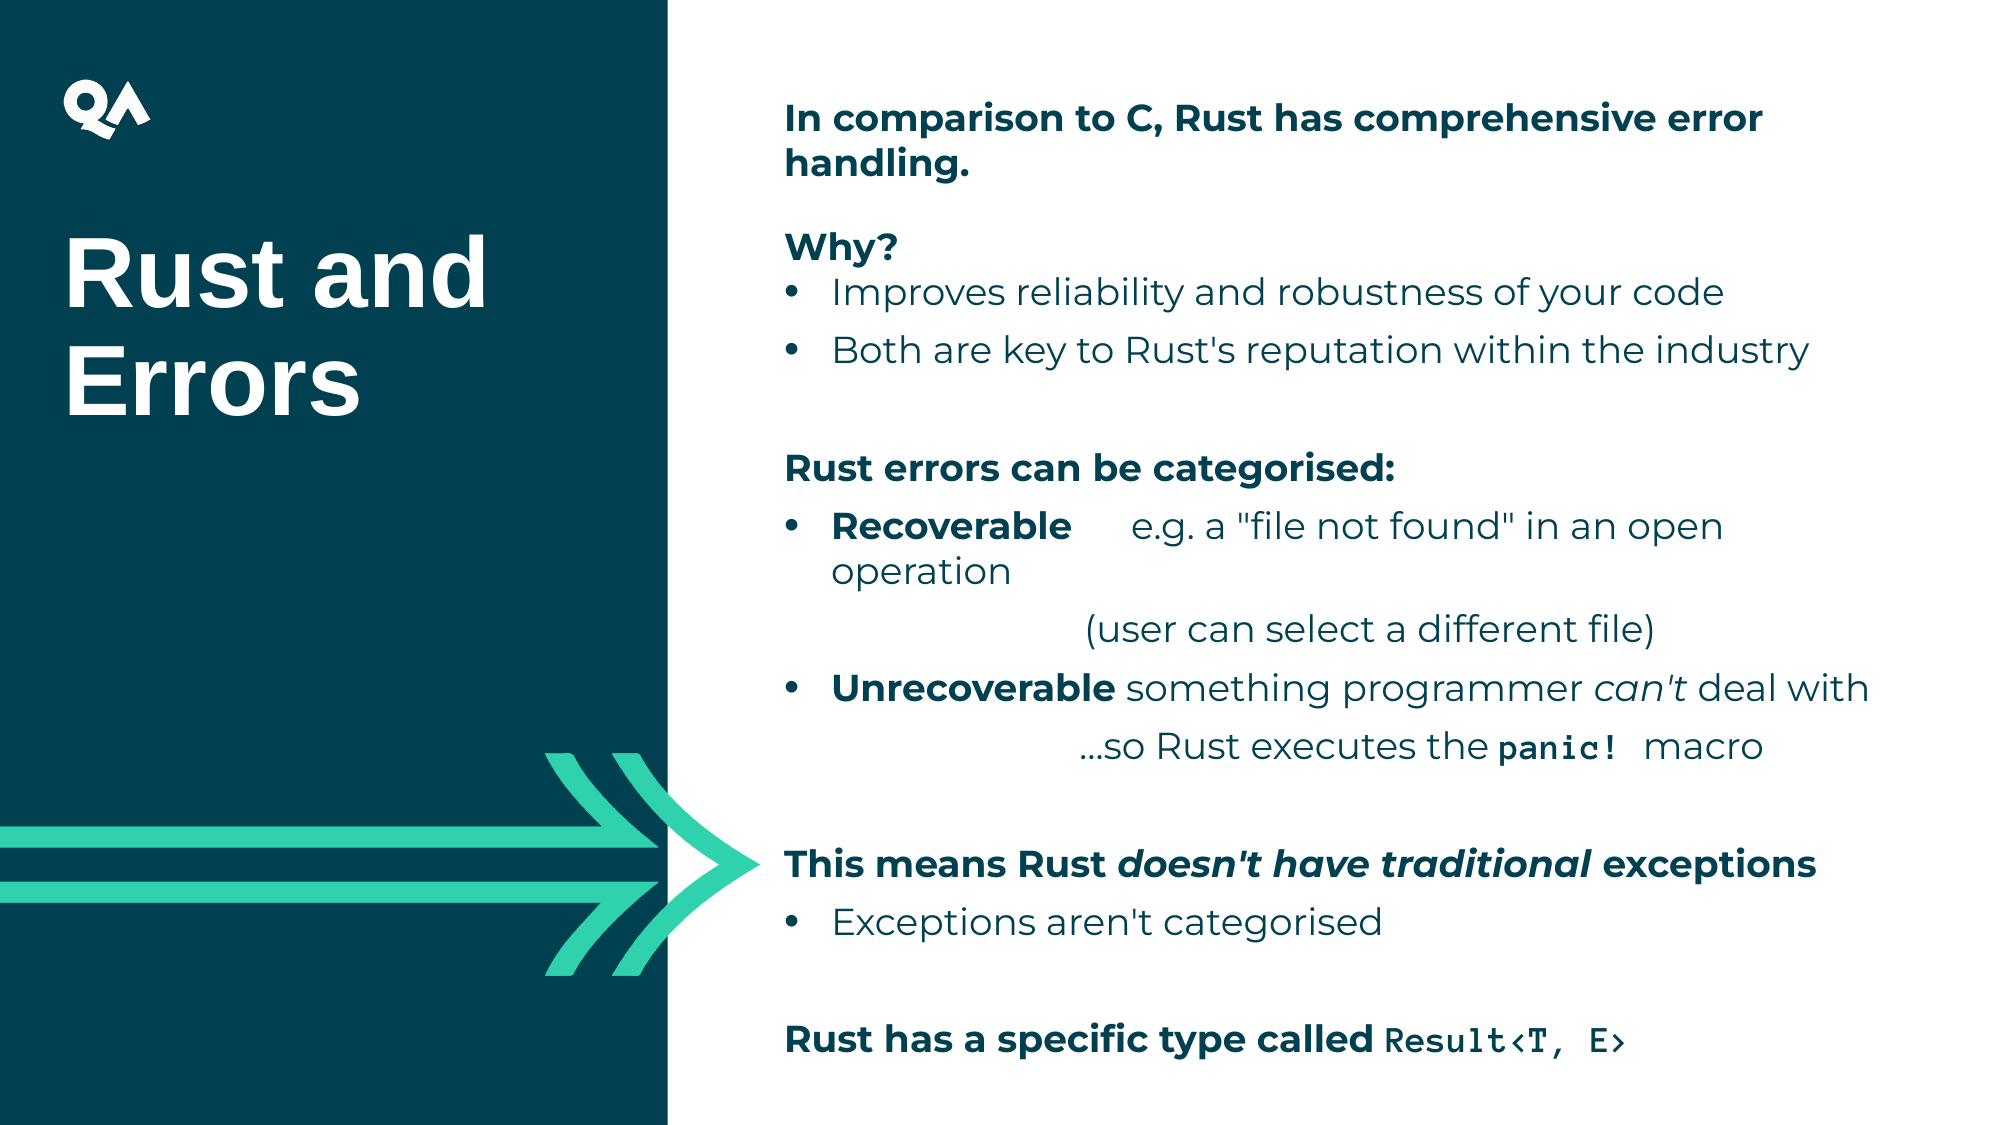

In comparison to C, Rust has comprehensive error handling.
Why?
Improves reliability and robustness of your code
Both are key to Rust's reputation within the industry

Rust errors can be categorised:
Recoverable	e.g. a "file not found" in an open operation
		(user can select a different file)
Unrecoverable something programmer can't deal with
…so Rust executes the panic! macro

This means Rust doesn't have traditional exceptions
Exceptions aren't categorised

Rust has a specific type called Result<T, E>

Rust and Errors